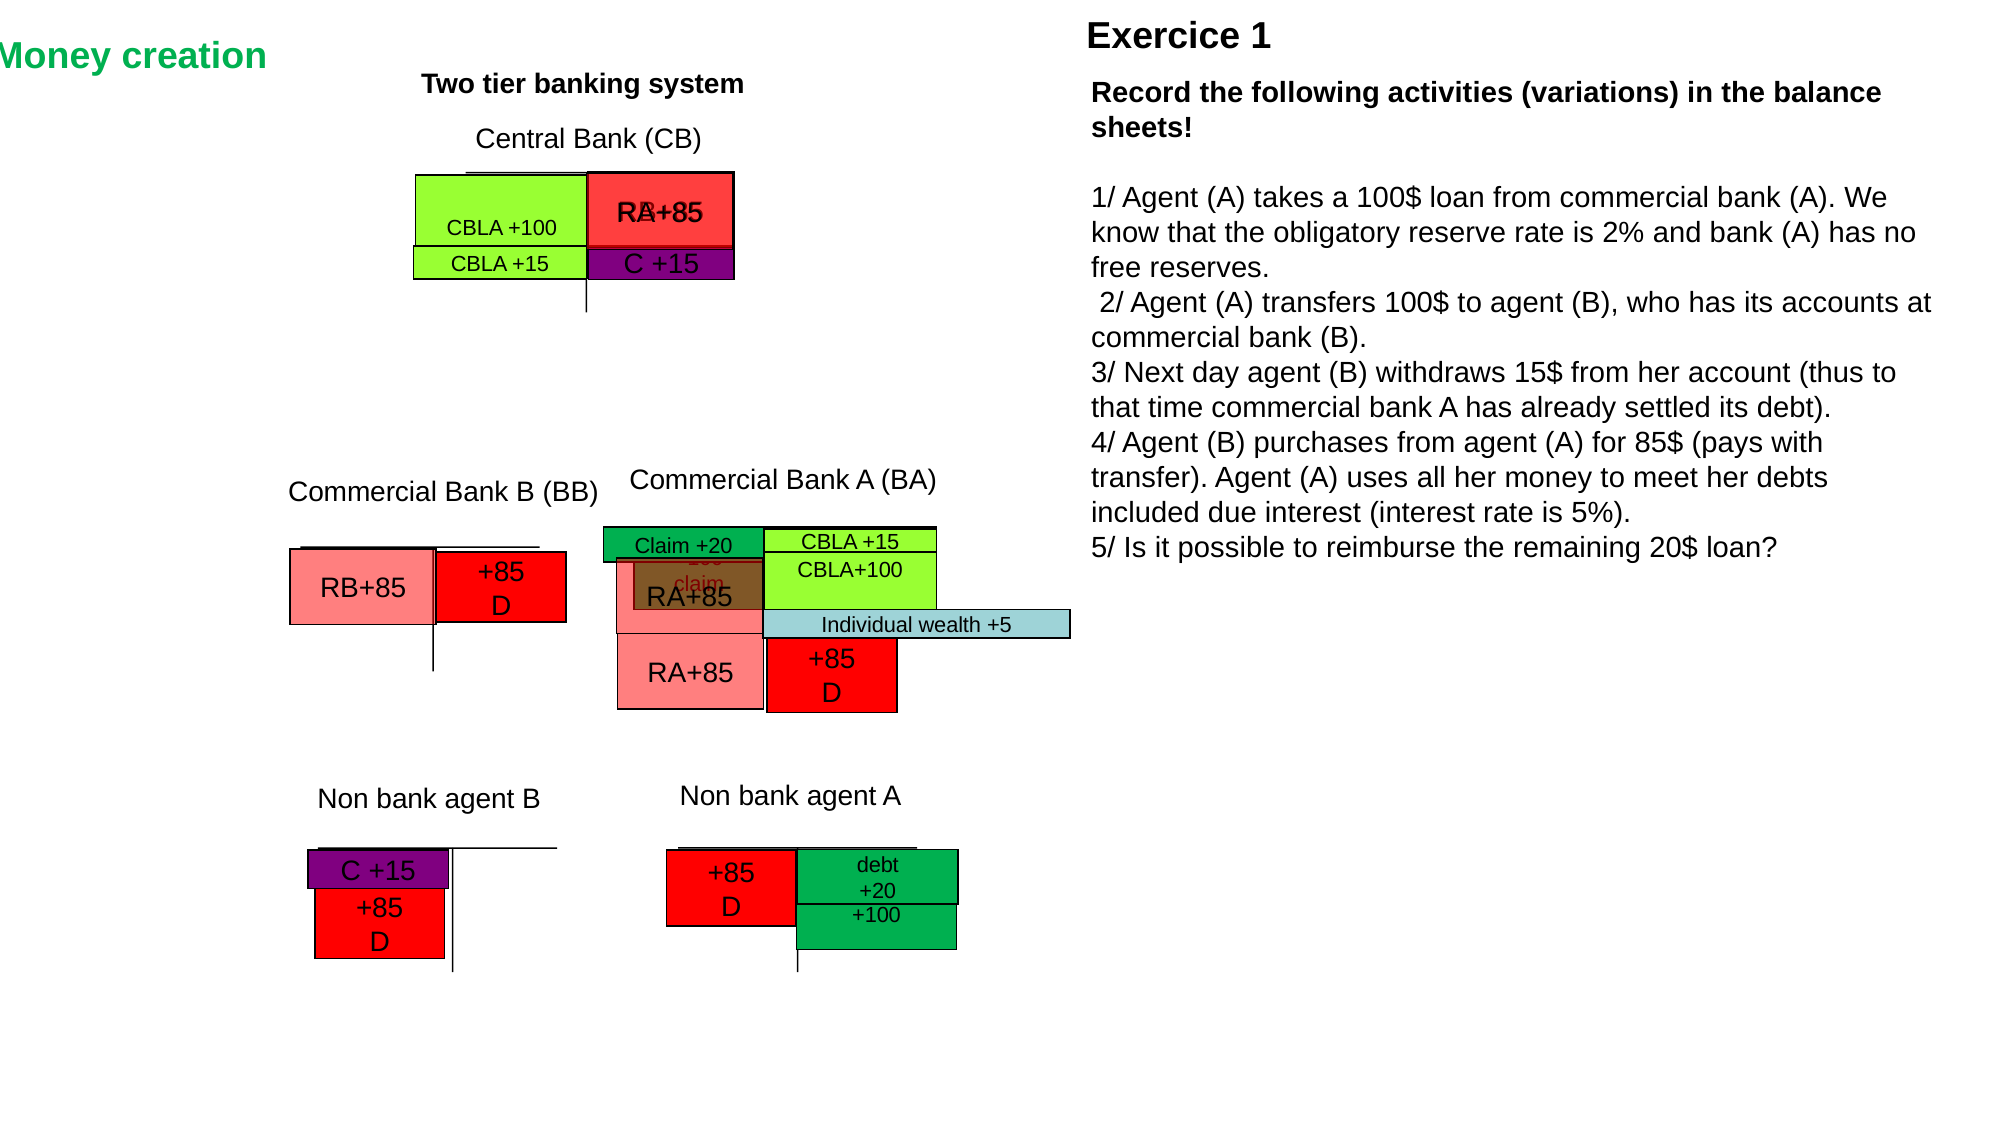

Exercice 1
EXERCICE Money creation
Two tier banking system
Record the following activities (variations) in the balance sheets!

1/ Agent (A) takes a 100$ loan from commercial bank (A). We know that the obligatory reserve rate is 2% and bank (A) has no free reserves.
 2/ Agent (A) transfers 100$ to agent (B), who has its accounts at commercial bank (B).
3/ Next day agent (B) withdraws 15$ from her account (thus to that time commercial bank A has already settled its debt).
4/ Agent (B) purchases from agent (A) for 85$ (pays with transfer). Agent (A) uses all her money to meet her debts included due interest (interest rate is 5%).
5/ Is it possible to reimburse the remaining 20$ loan?
Central Bank (CB)
RB+85

RA+85
CBLA +100

CBLA +15
C +15
Commercial Bank A (BA)
Commercial Bank B (BB)

Claim +20
CBLA+100
CBLA +15
+100
claim

RB+85
+85
D
RA+85
Individual wealth +5
RA+85
+85
D
Non bank agent A
Non bank agent B

C +15
debt
+20
+85
D
Debt
+100
+85
D